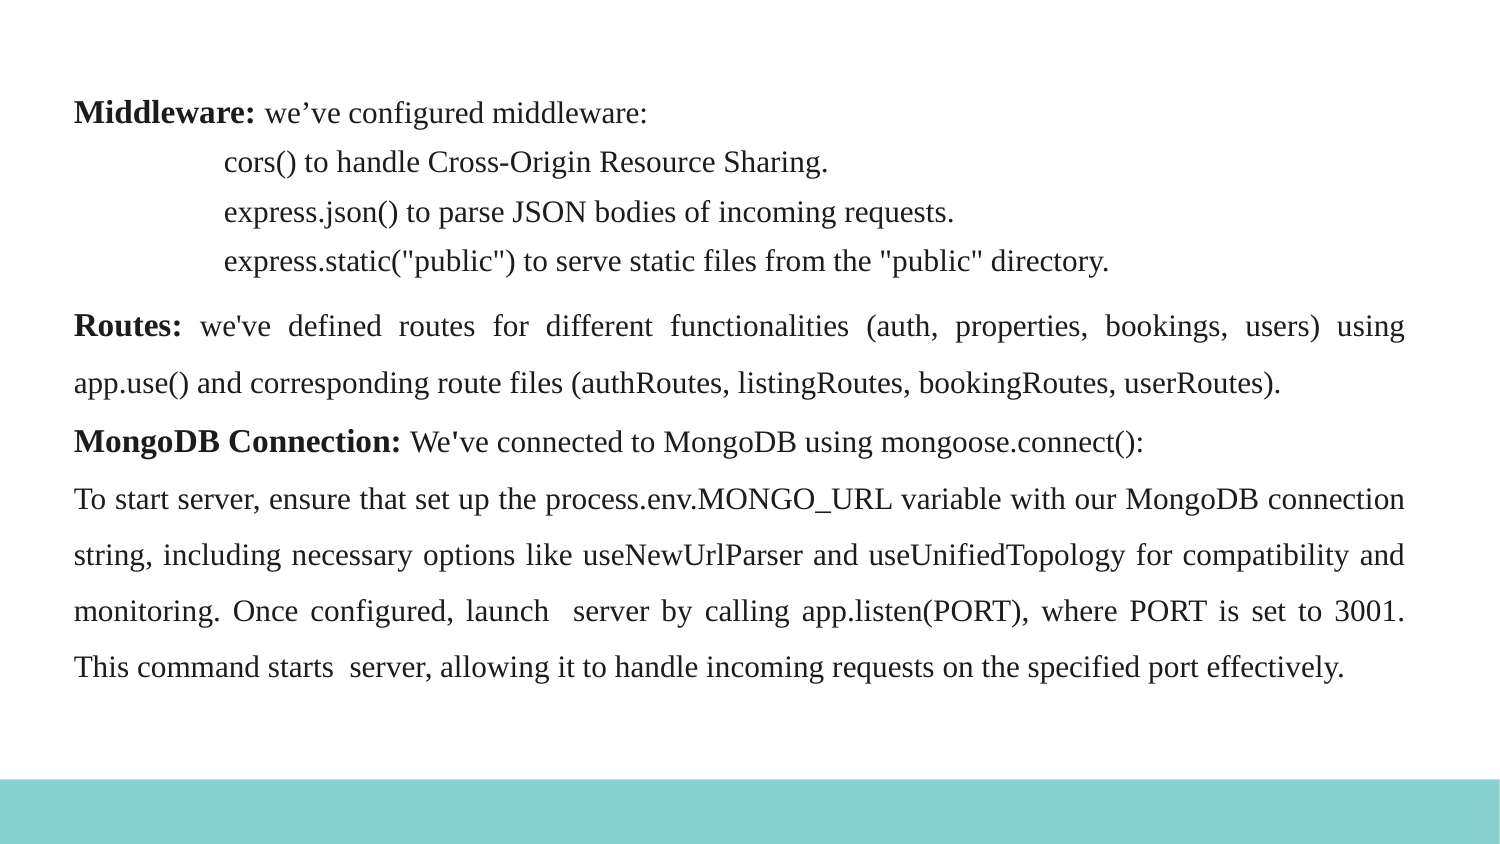

Middleware: we’ve configured middleware:
       	cors() to handle Cross-Origin Resource Sharing.
	express.json() to parse JSON bodies of incoming requests.
	express.static("public") to serve static files from the "public" directory.
Routes: we've defined routes for different functionalities (auth, properties, bookings, users) using app.use() and corresponding route files (authRoutes, listingRoutes, bookingRoutes, userRoutes).
MongoDB Connection: We've connected to MongoDB using mongoose.connect():
To start server, ensure that set up the process.env.MONGO_URL variable with our MongoDB connection string, including necessary options like useNewUrlParser and useUnifiedTopology for compatibility and monitoring. Once configured, launch  server by calling app.listen(PORT), where PORT is set to 3001. This command starts  server, allowing it to handle incoming requests on the specified port effectively.

																			 29